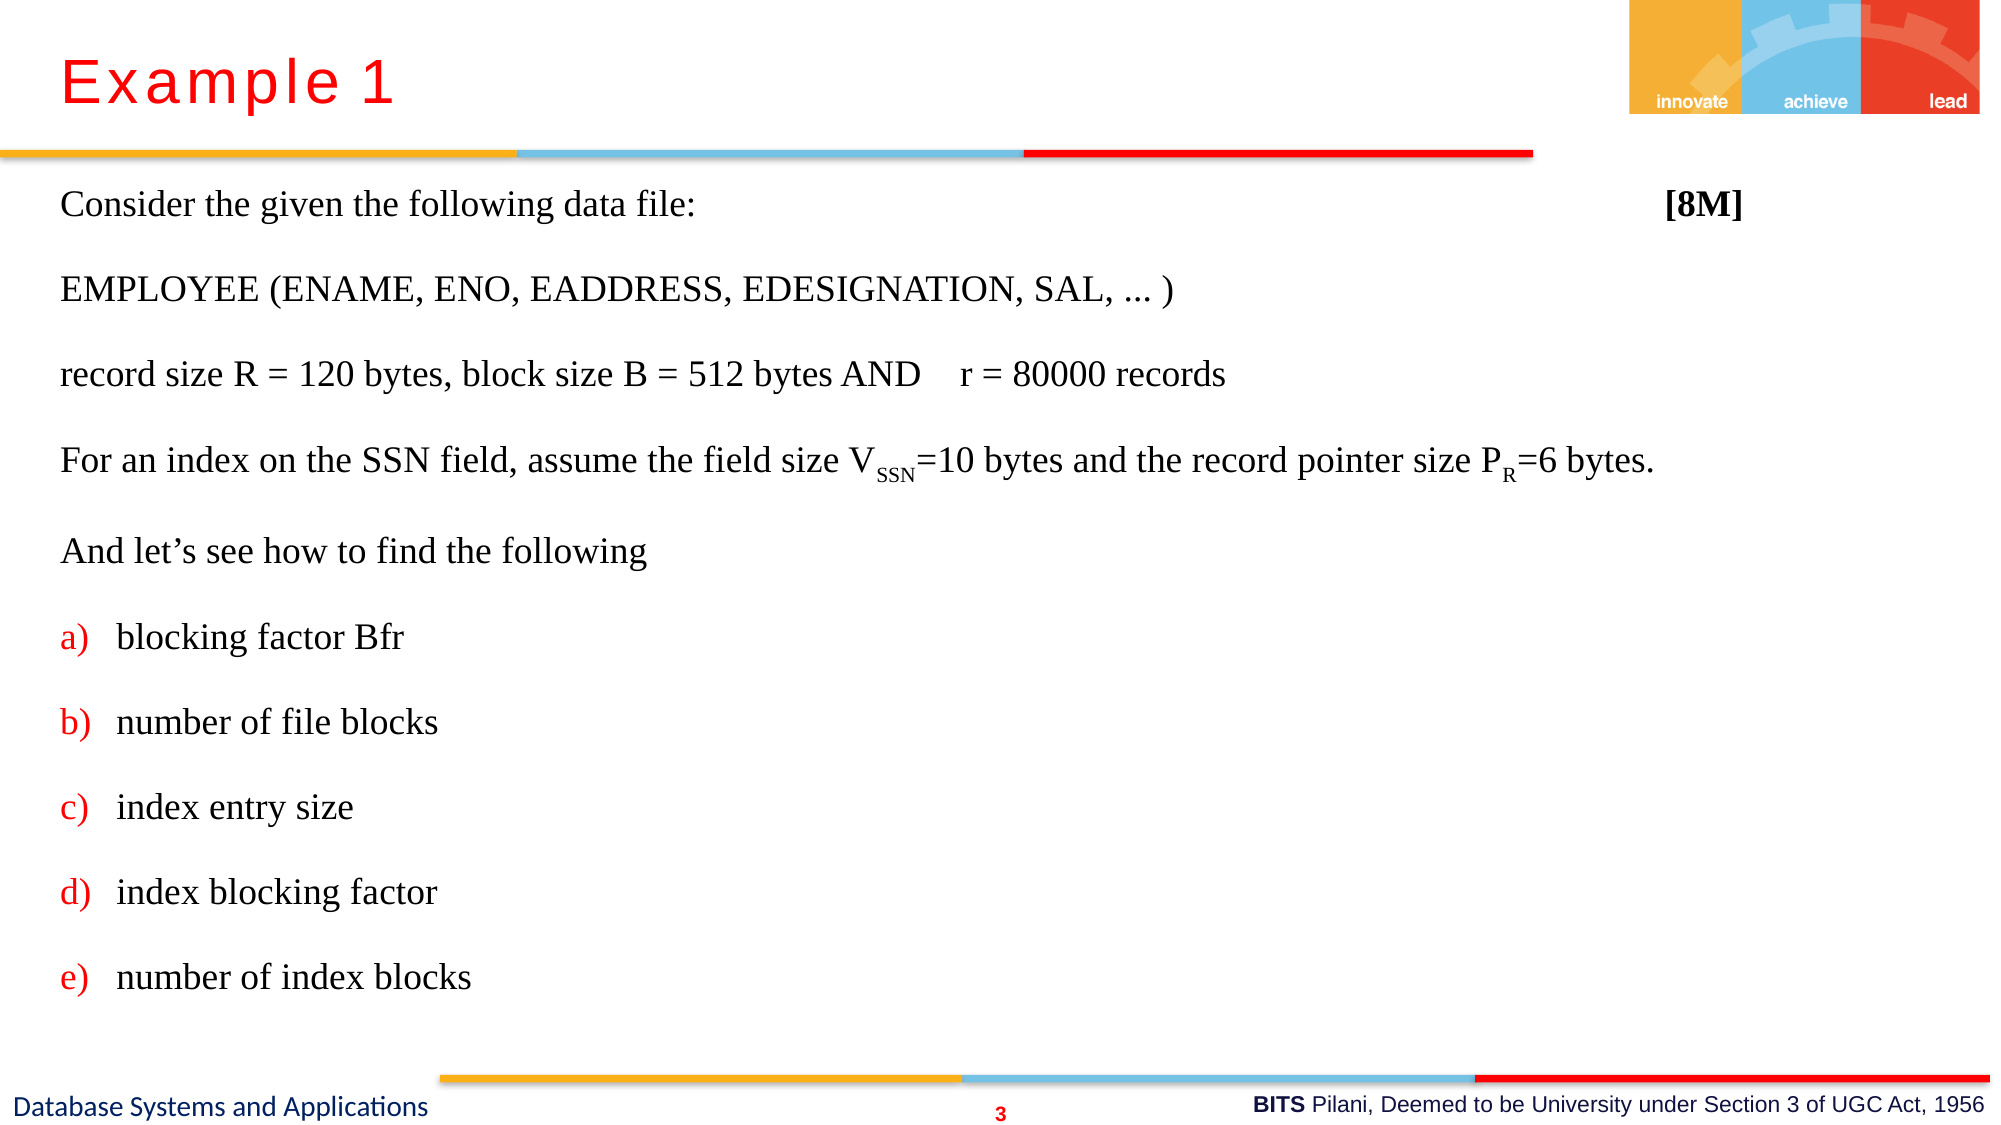

Example	1
Consider the given the following data file:  						           [8M]
EMPLOYEE (ENAME, ENO, EADDRESS, EDESIGNATION, SAL, ... )
record size R = 120 bytes, block size B = 512 bytes AND 	r = 80000 records
For an index on the SSN field, assume the field size VSSN=10 bytes and the record pointer size PR=6 bytes.
And let’s see how to find the following
blocking factor Bfr
number of file blocks
index entry size
index blocking factor
number of index blocks